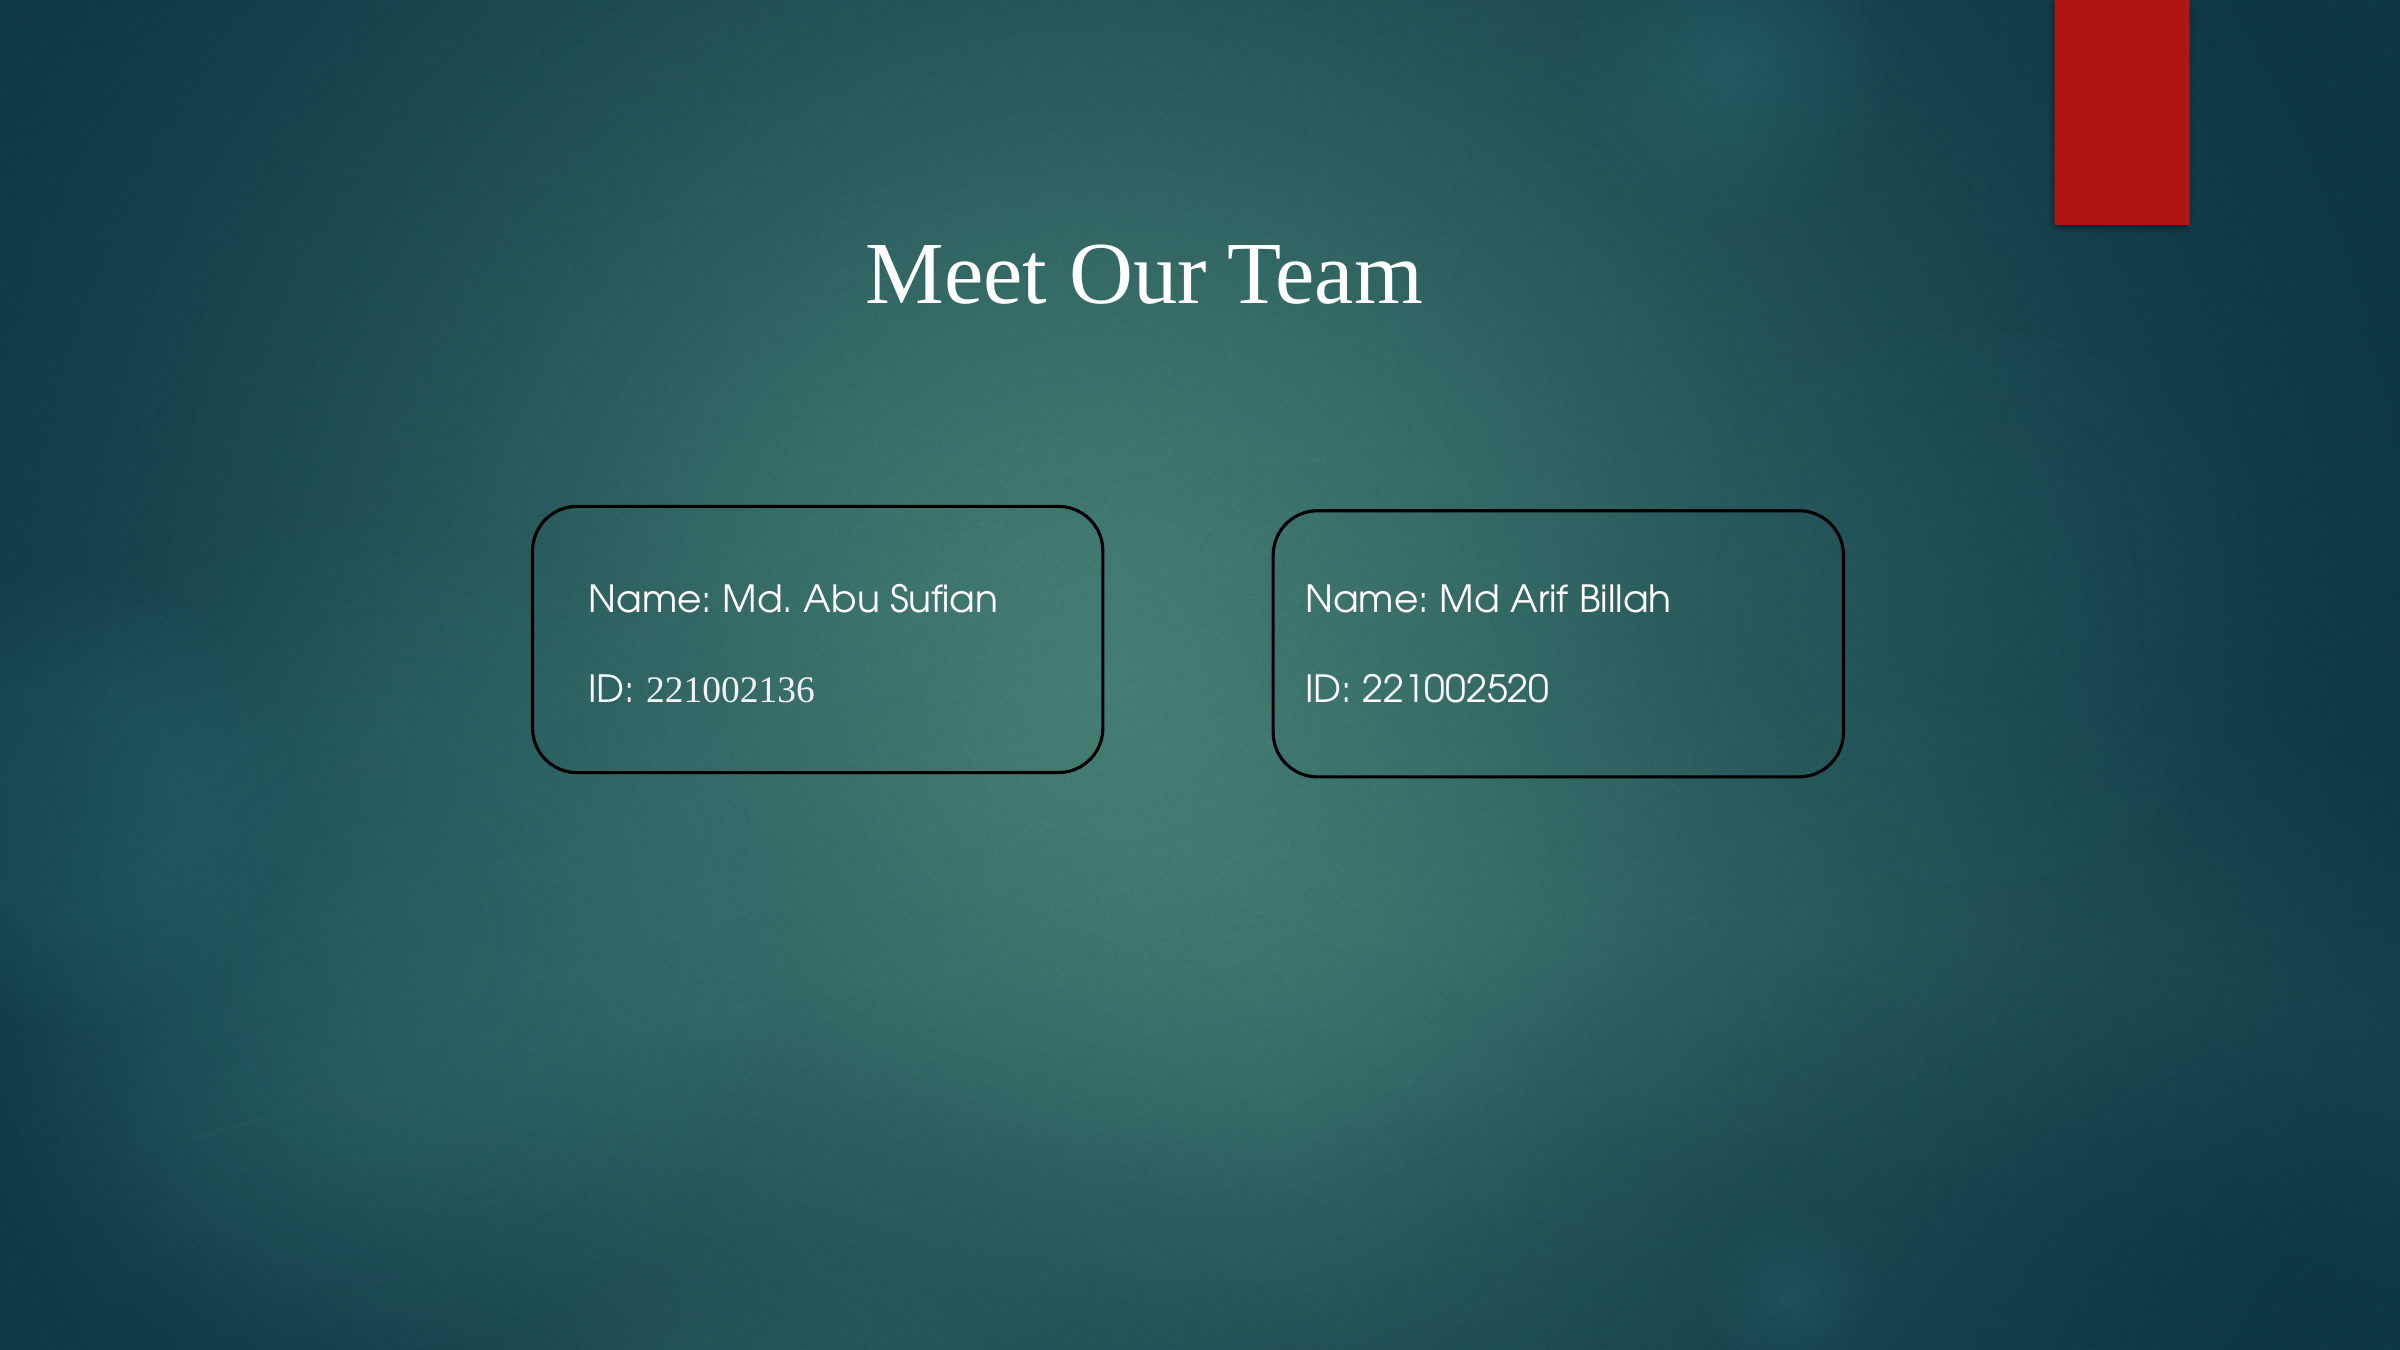

Meet Our Team

Name: Md Arif Billah

ID: 221002520

Name: Md. Abu Sufian

ID: 221002136